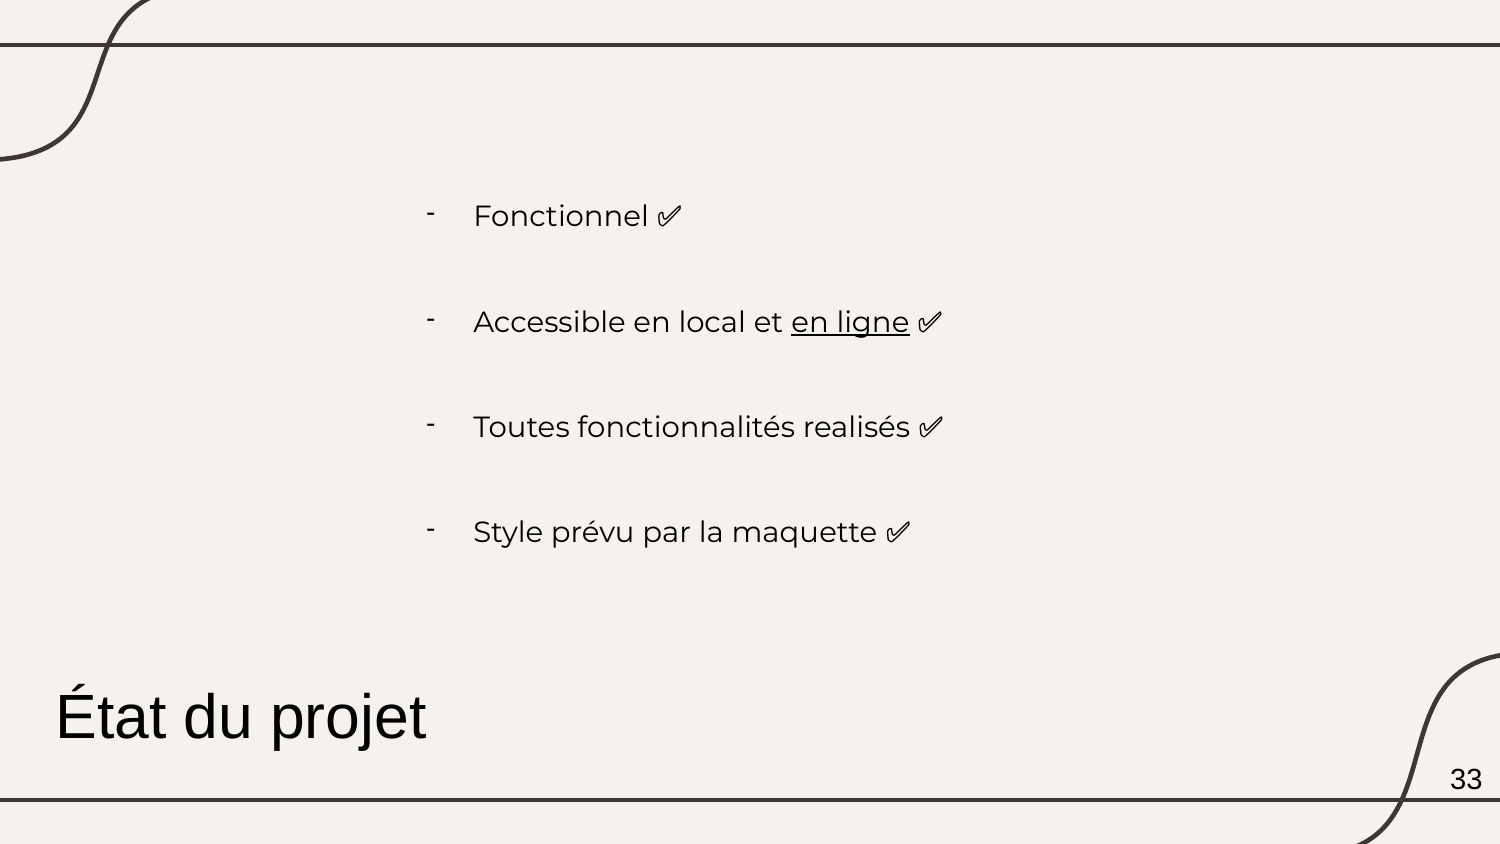

Fonctionnel ✅
Accessible en local et en ligne ✅
Toutes fonctionnalités realisés ✅
Style prévu par la maquette ✅
État du projet
33